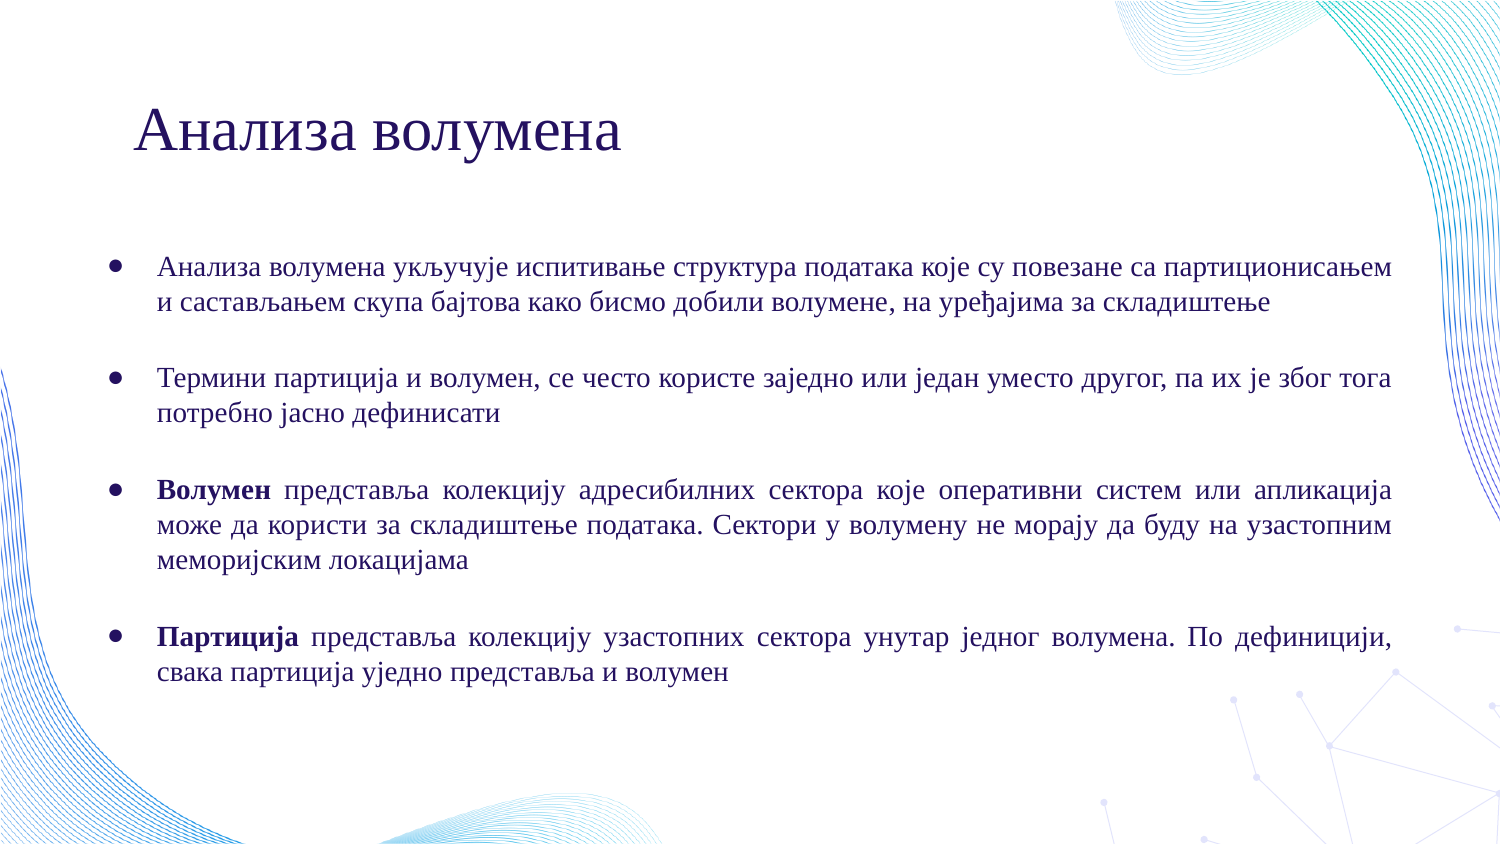

# Анализа волумена
Анализа волумена укључује испитивање структура података које су повезане са партиционисањем и састављањем скупа бајтова како бисмо добили волумене, на уређајима за складиштење
Термини партиција и волумен, се често користе заједно или један уместо другог, па их је због тога потребно јасно дефинисати
Волумен представља колекцију адресибилних сектора које оперативни систем или апликација може да користи за складиштење података. Сектори у волумену не морају да буду на узастопним меморијским локацијама
Партиција представља колекцију узастопних сектора унутар једног волумена. По дефиницији, свака партиција уједно представља и волумен